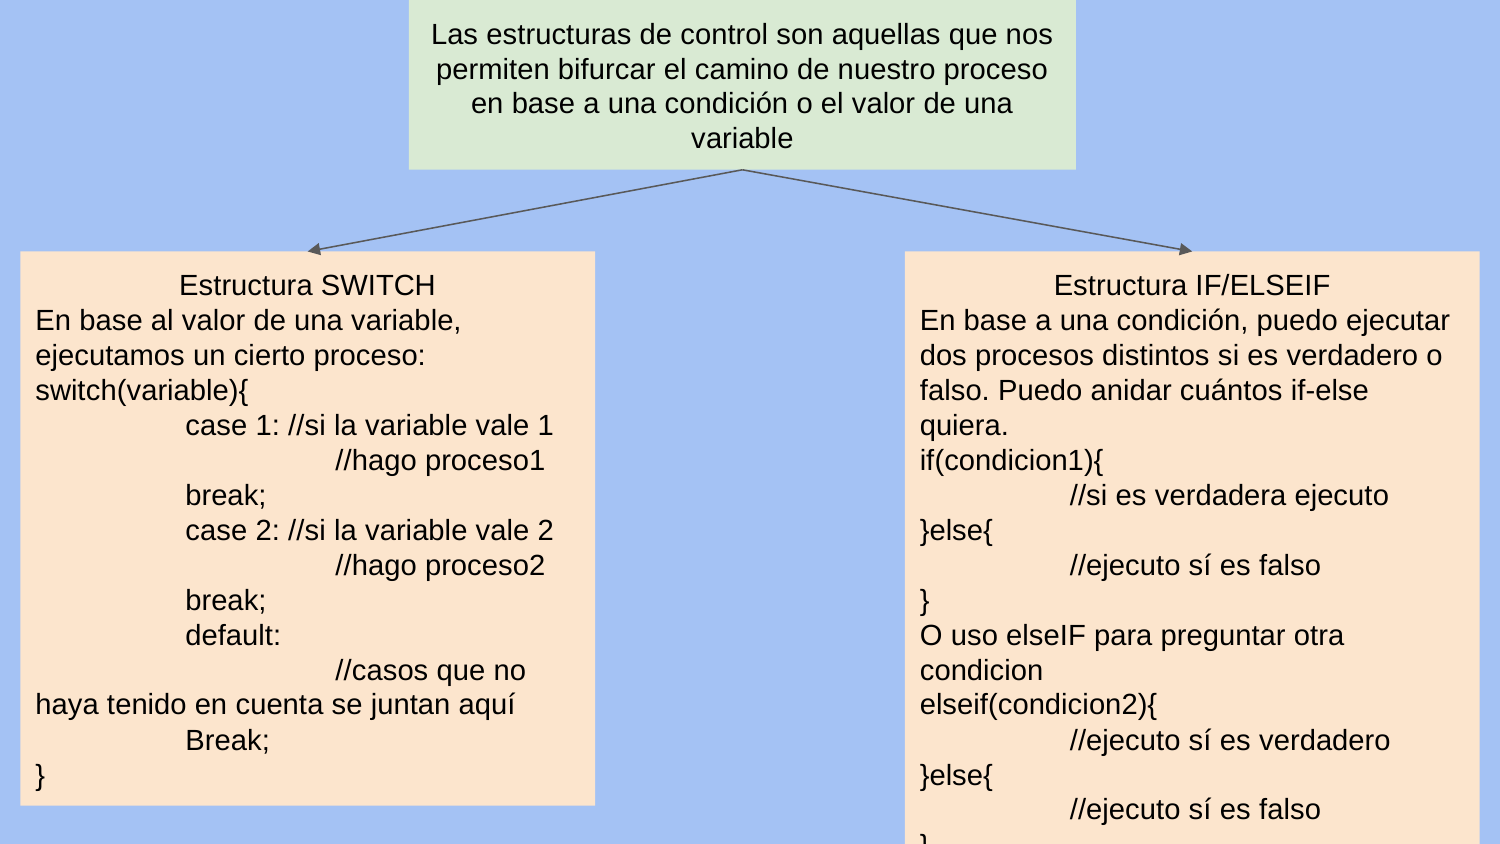

Las estructuras de control son aquellas que nos permiten bifurcar el camino de nuestro proceso en base a una condición o el valor de una variable
Estructura SWITCH
En base al valor de una variable, ejecutamos un cierto proceso:
switch(variable){
	case 1: //si la variable vale 1
		//hago proceso1
	break;
	case 2: //si la variable vale 2
		//hago proceso2
	break;
	default:
		//casos que no haya tenido en cuenta se juntan aquí
	Break;
}
Estructura IF/ELSEIF
En base a una condición, puedo ejecutar dos procesos distintos si es verdadero o falso. Puedo anidar cuántos if-else quiera.
if(condicion1){
	//si es verdadera ejecuto
}else{
	//ejecuto sí es falso
}
O uso elseIF para preguntar otra condicion
elseif(condicion2){
	//ejecuto sí es verdadero
}else{
	//ejecuto sí es falso
}